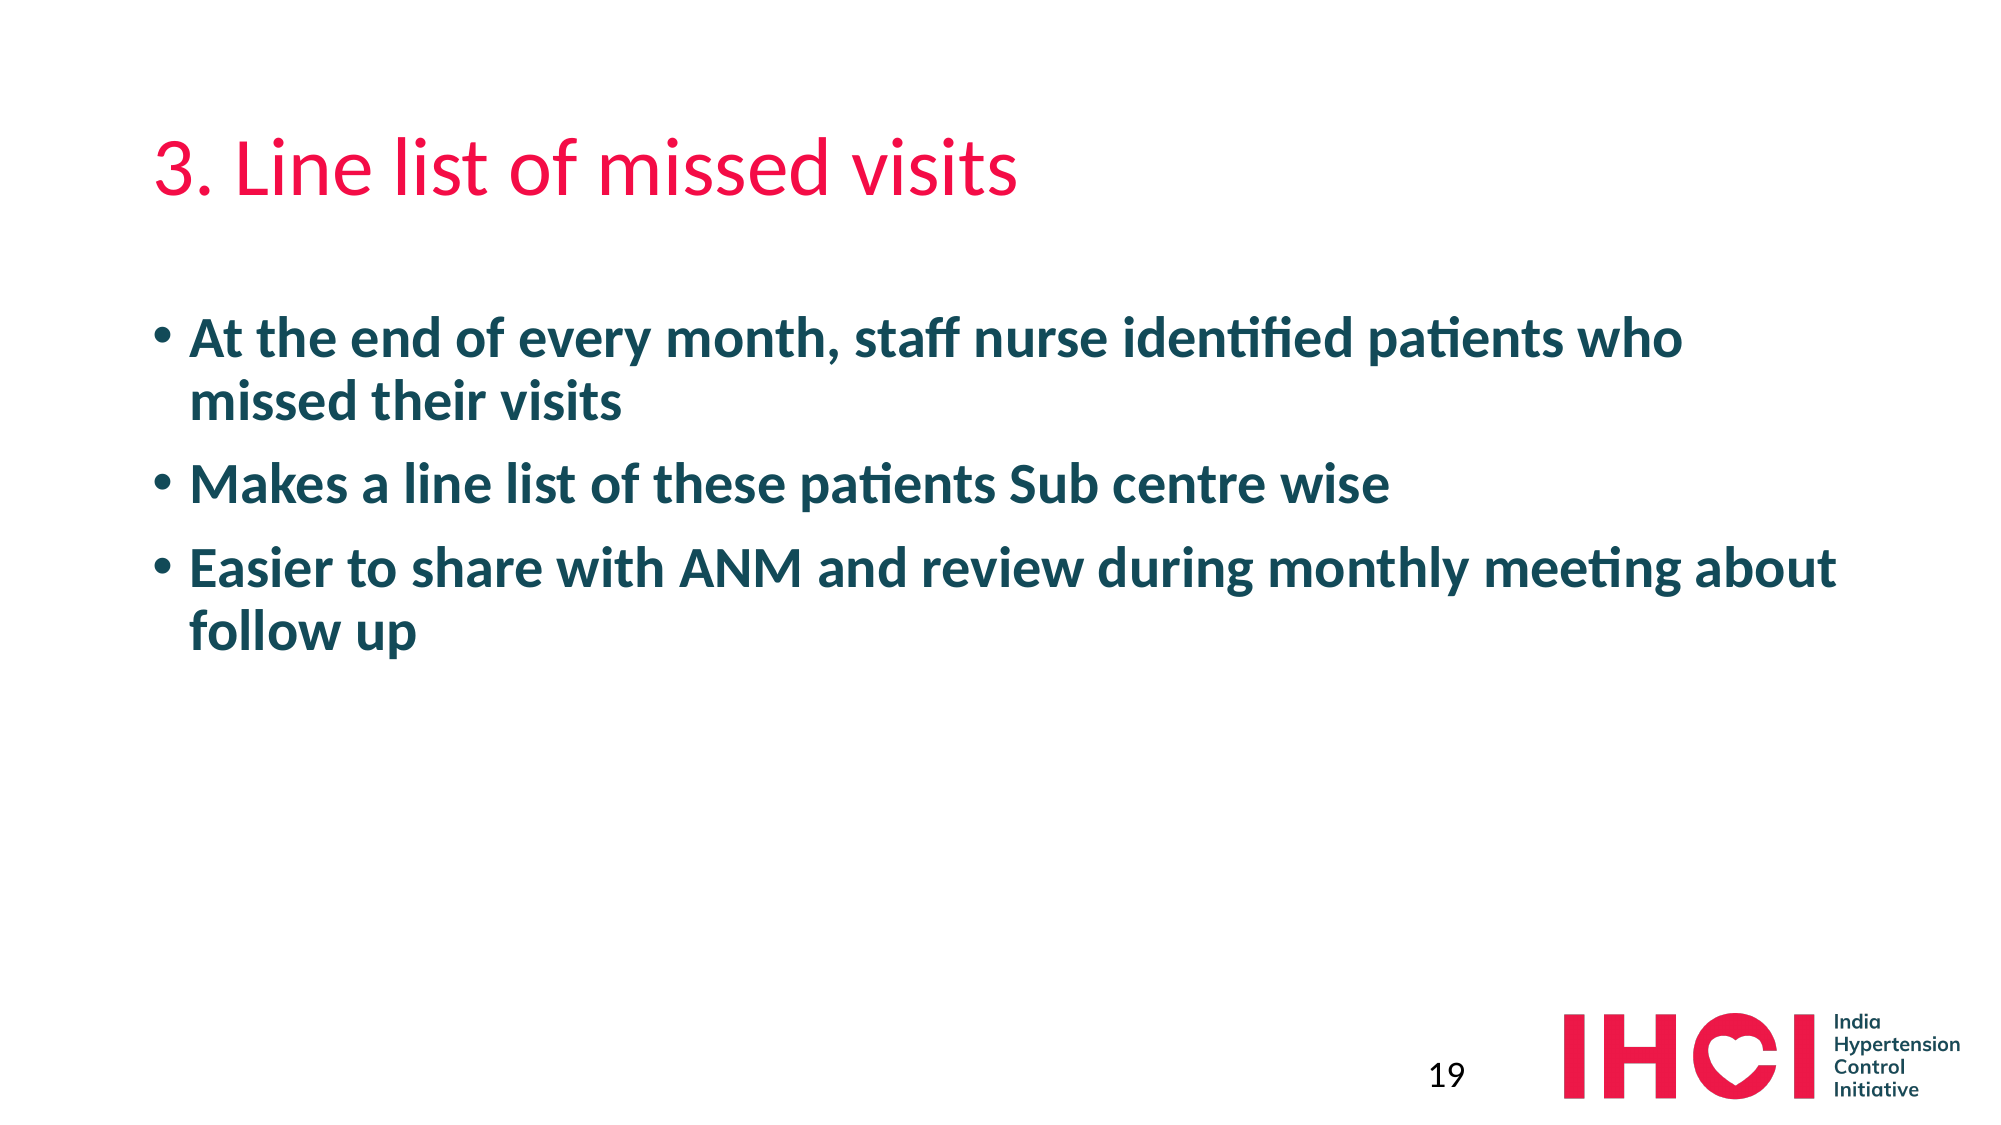

# 3. Line list of missed visits
At the end of every month, staff nurse identified patients who missed their visits
Makes a line list of these patients Sub centre wise
Easier to share with ANM and review during monthly meeting about follow up
19